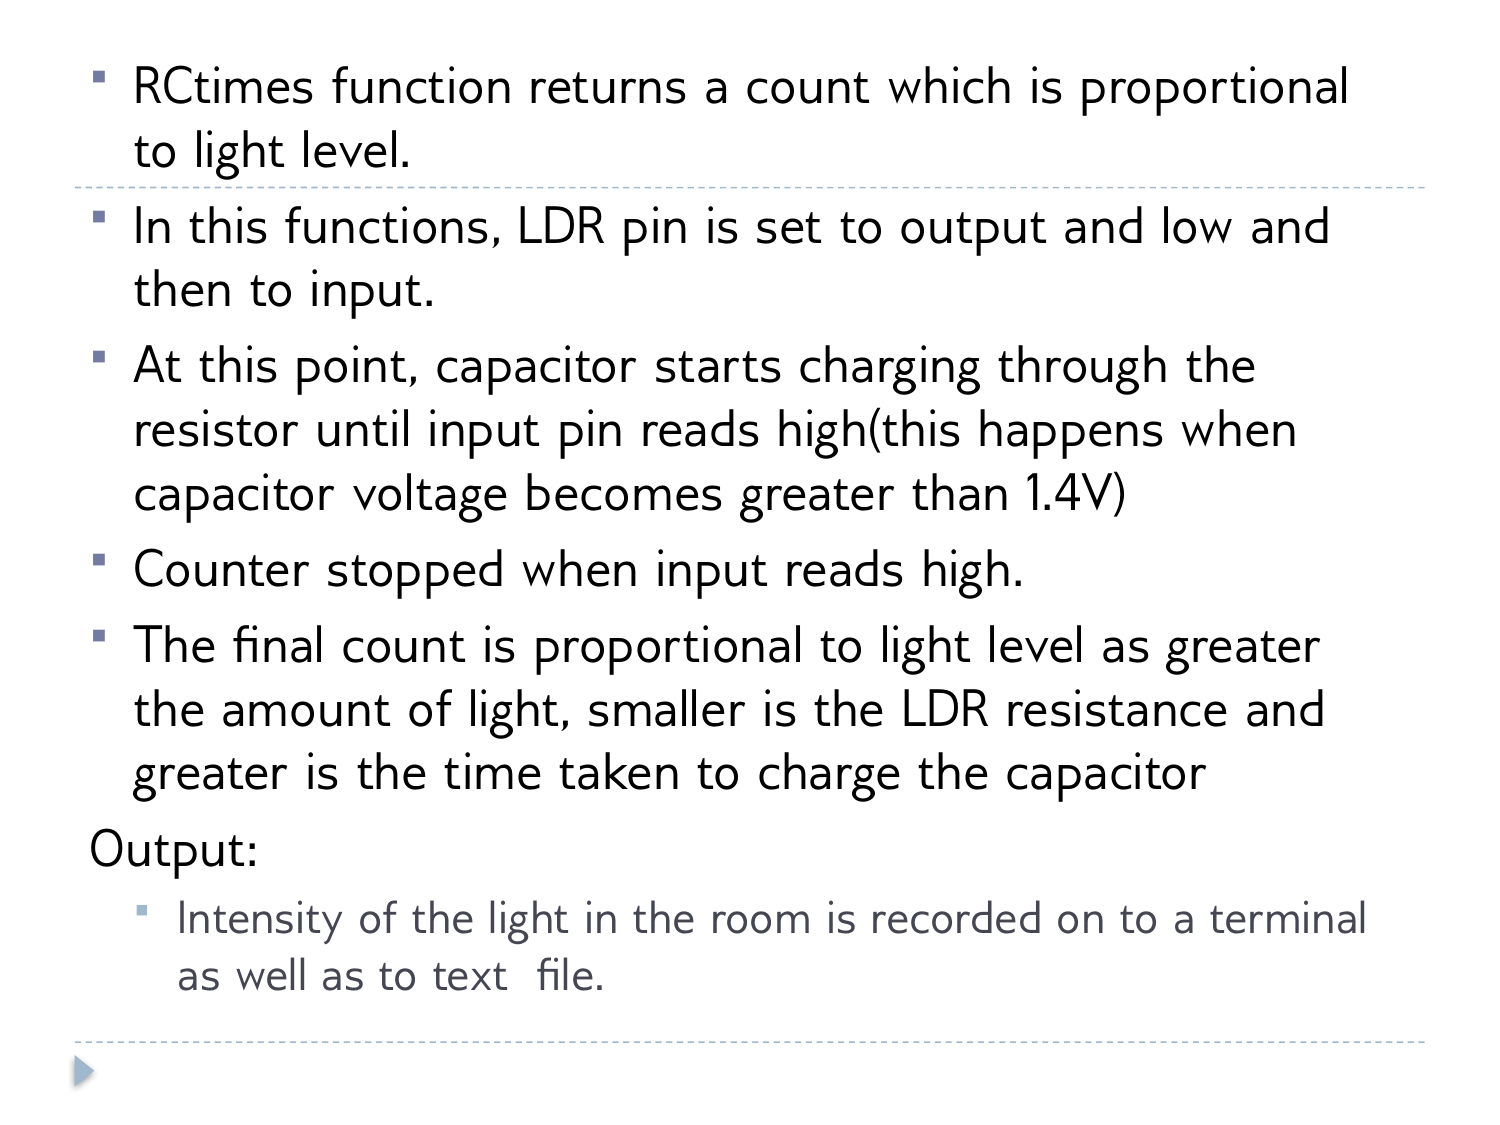

RCtimes function returns a count which is proportional to light level.
In this functions, LDR pin is set to output and low and then to input.
At this point, capacitor starts charging through the resistor until input pin reads high(this happens when capacitor voltage becomes greater than 1.4V)
Counter stopped when input reads high.
The final count is proportional to light level as greater the amount of light, smaller is the LDR resistance and greater is the time taken to charge the capacitor
Output:
Intensity of the light in the room is recorded on to a terminal as well as to text  file.